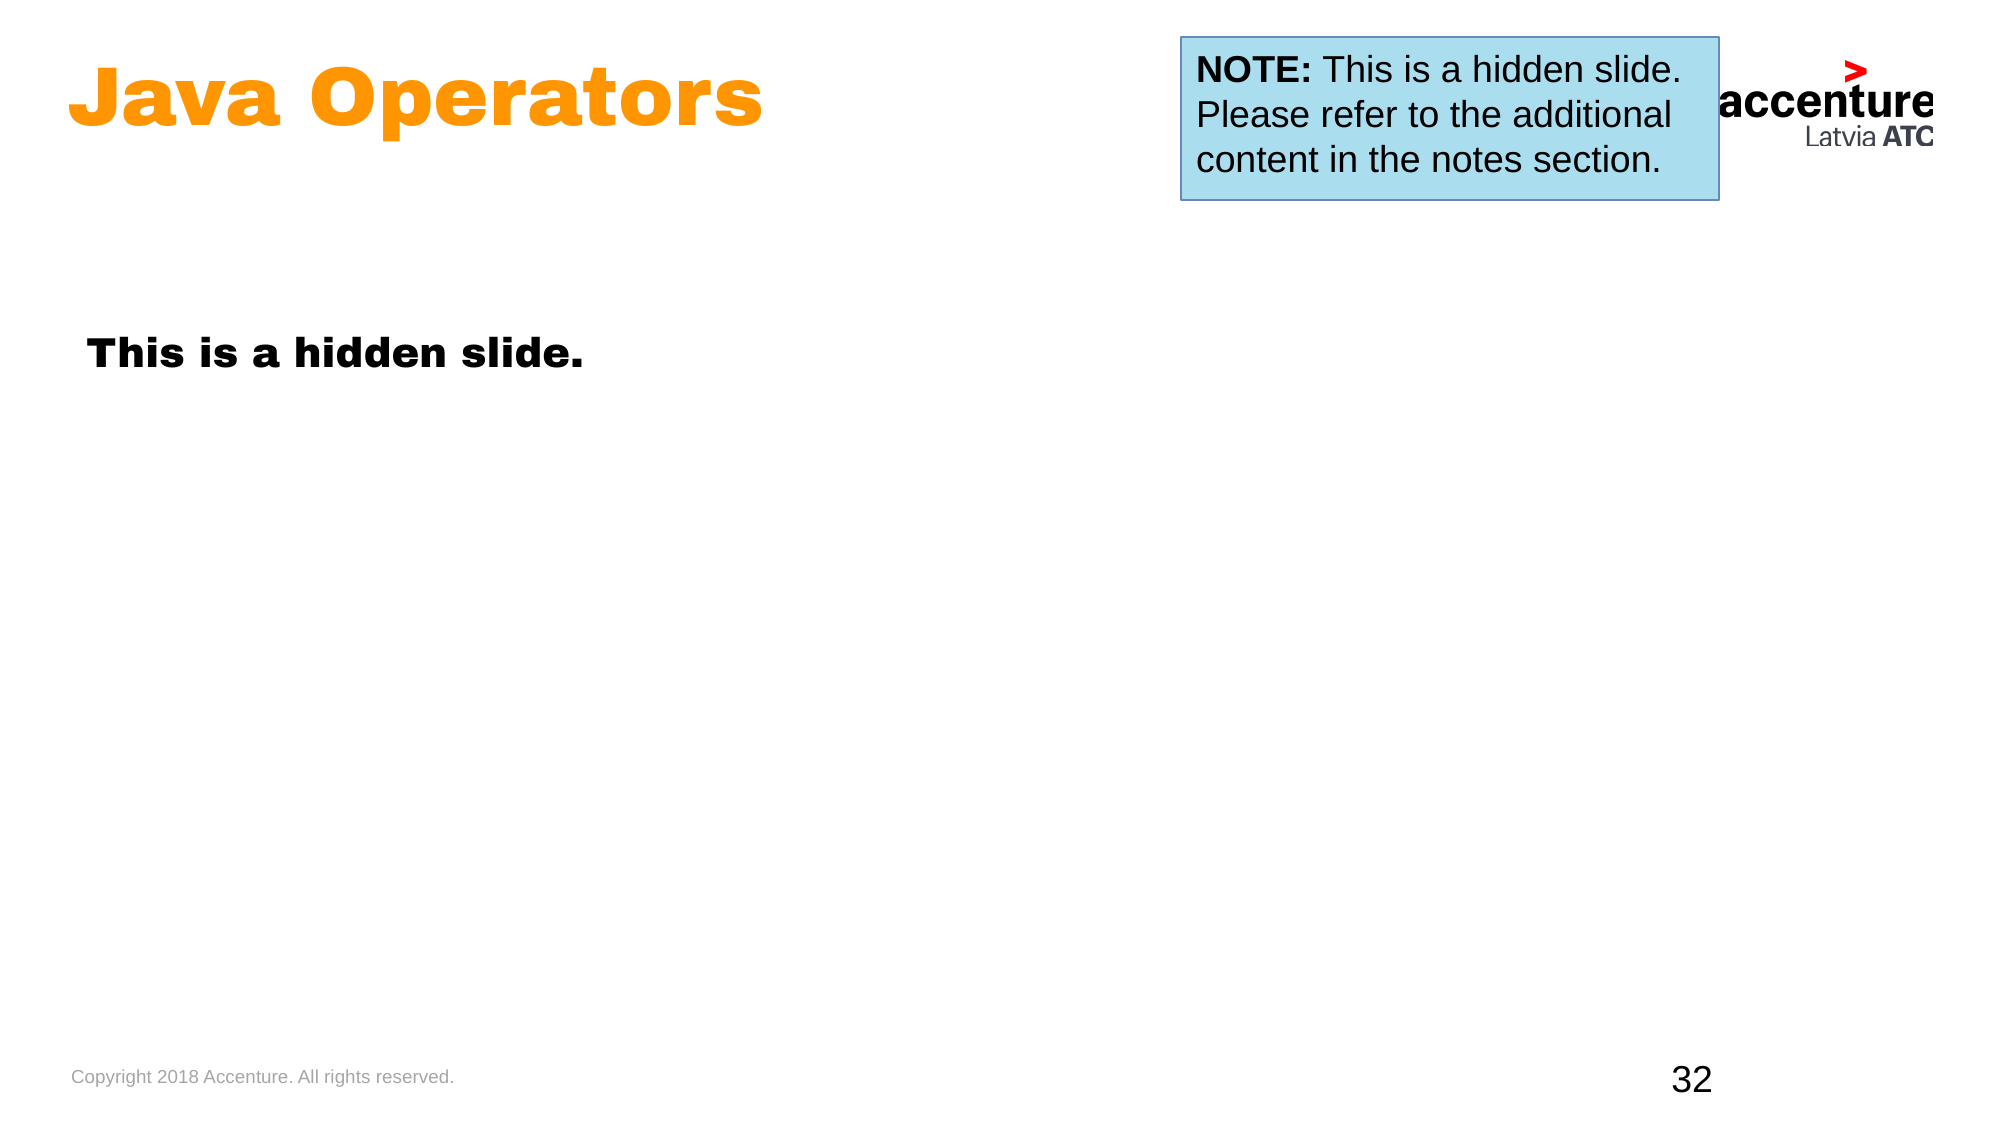

Java Operators
This is a hidden slide.

NOTE: This is a hidden slide. Please refer to the additional content in the notes section.
32